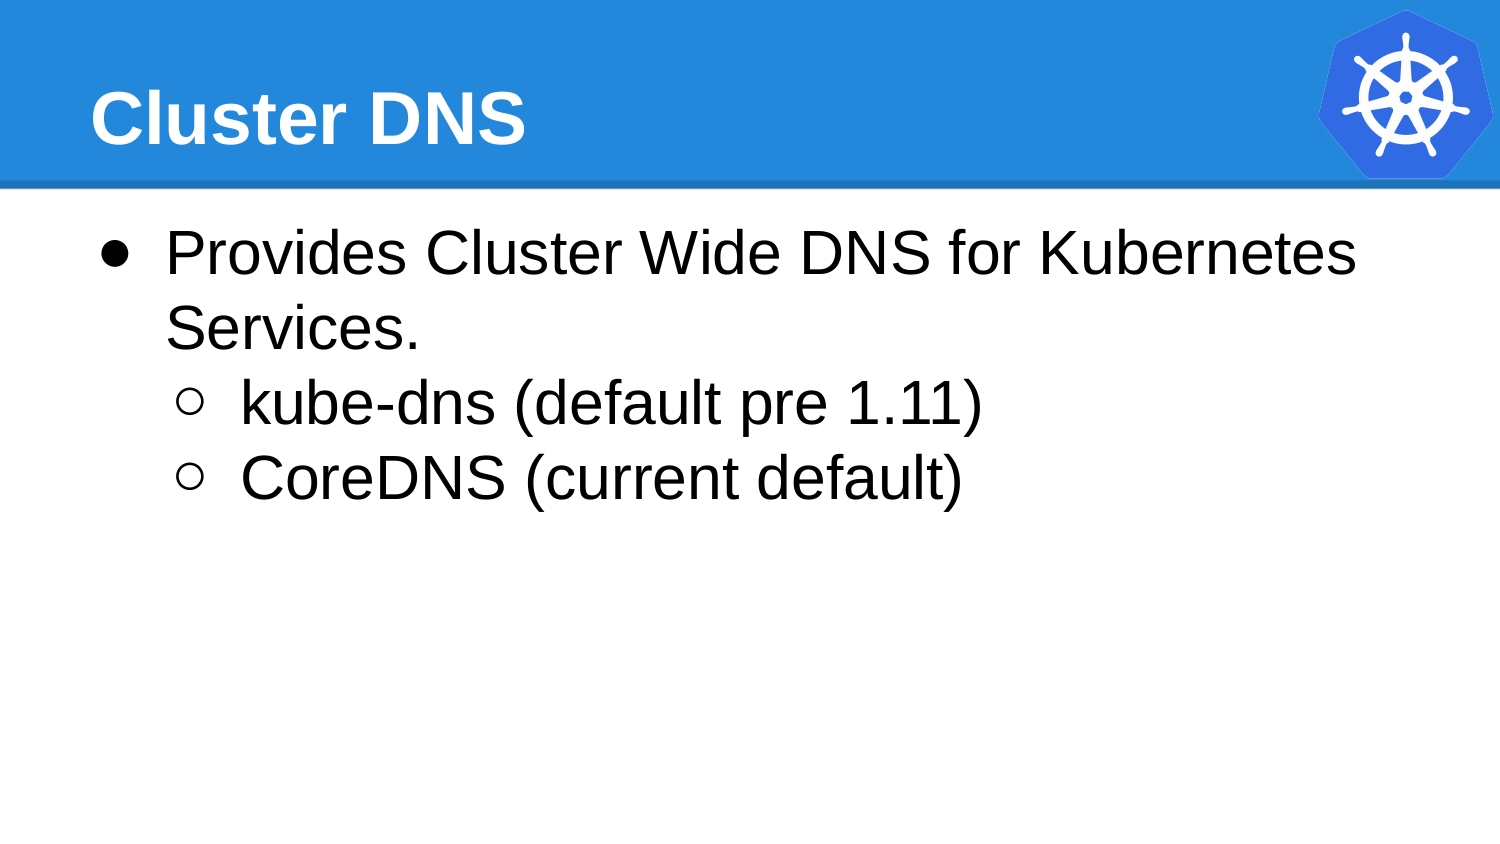

# Cluster DNS
Provides Cluster Wide DNS for Kubernetes Services.
kube-dns (default pre 1.11)
CoreDNS (current default)